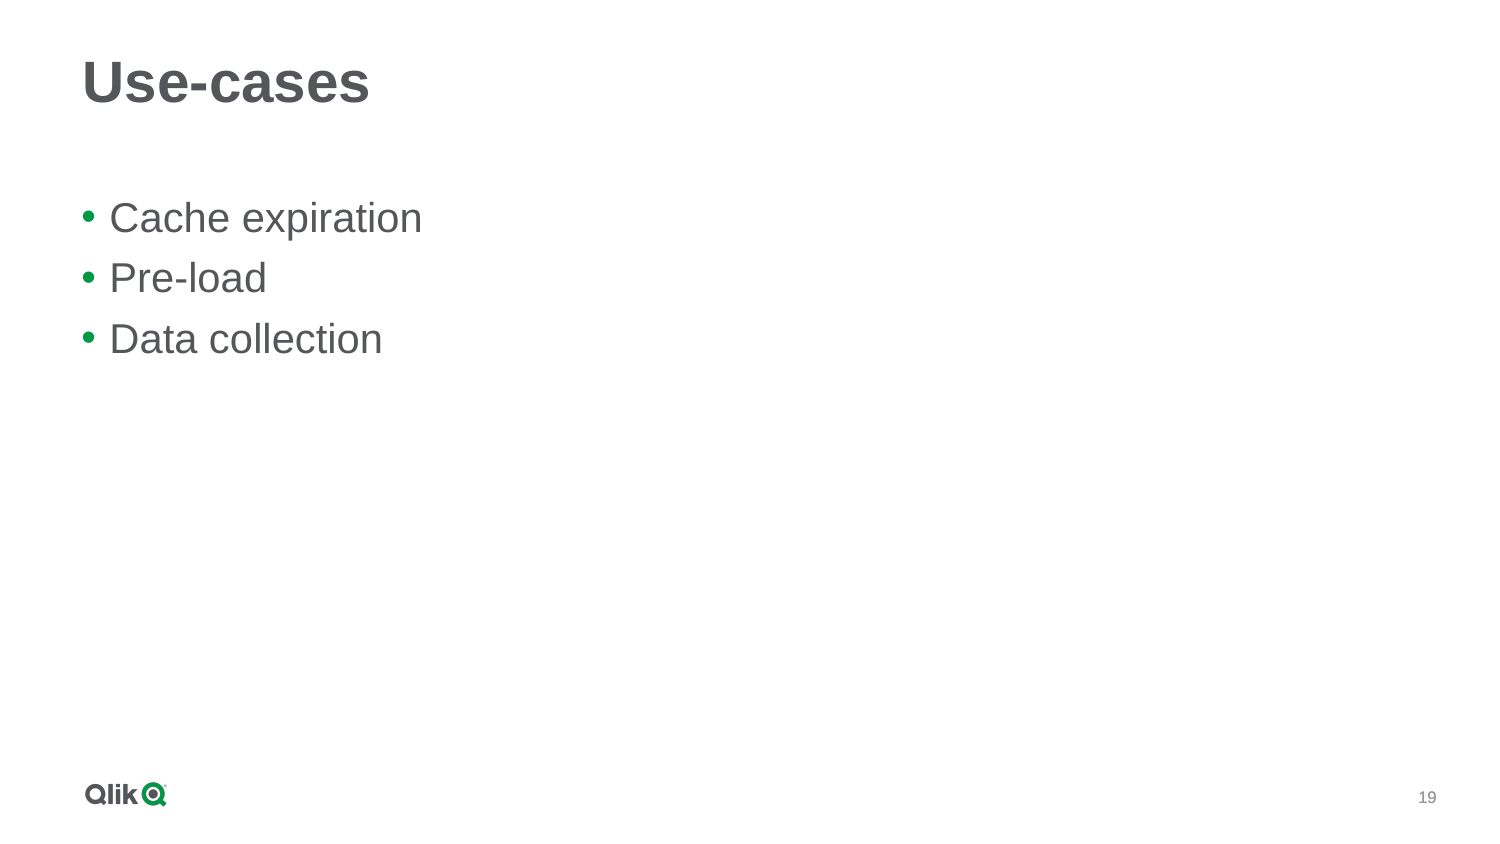

# Use-cases
Cache expiration
Pre-load
Data collection